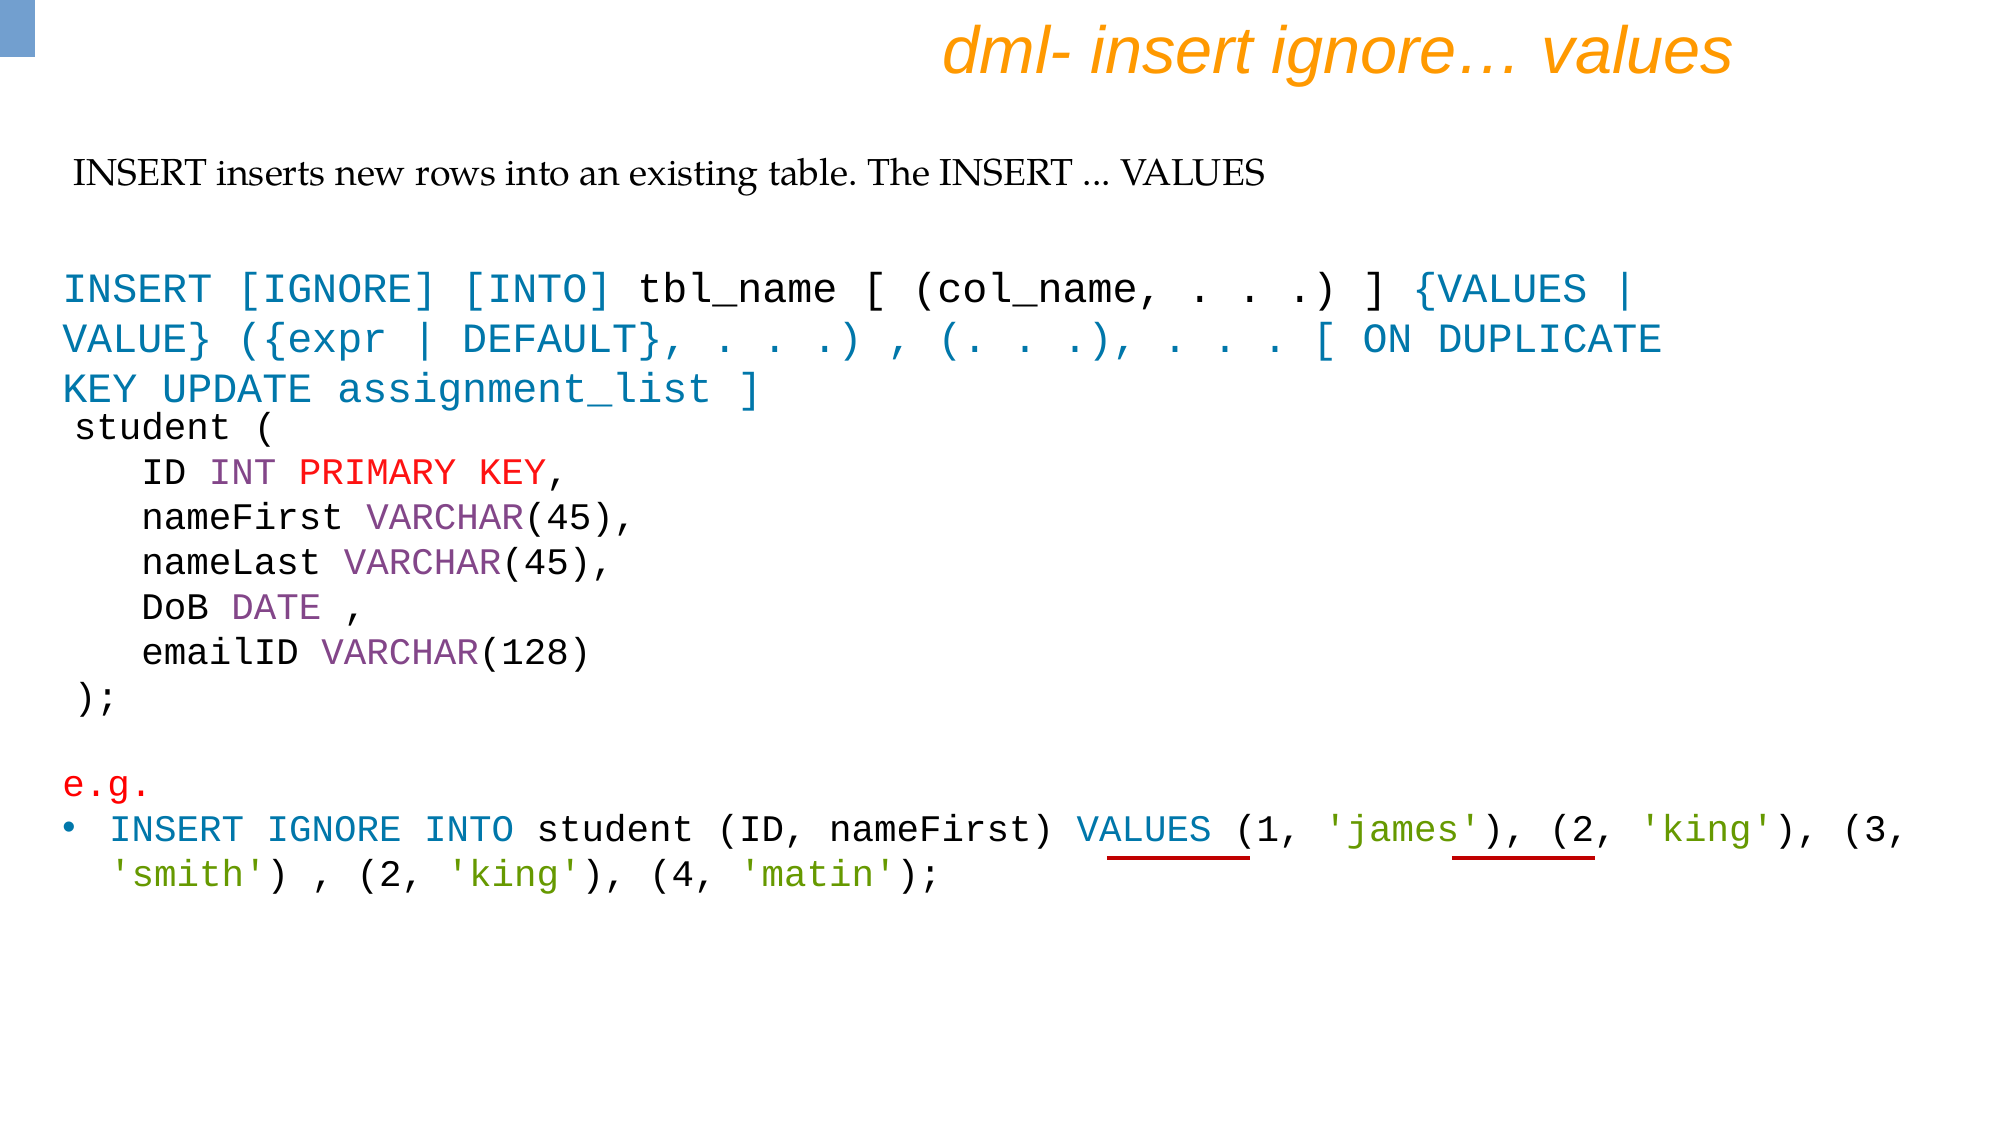

dml- insert ignore… values
INSERT inserts new rows into an existing table. The INSERT ... VALUES
INSERT [IGNORE] [INTO] tbl_name [ (col_name, . . .) ] {VALUES | VALUE} ({expr | DEFAULT}, . . .) , (. . .), . . . [ ON DUPLICATE KEY UPDATE assignment_list ]
student (
   ID INT PRIMARY KEY,
   nameFirst VARCHAR(45),
   nameLast VARCHAR(45),
   DoB DATE ,
   emailID VARCHAR(128)
);
e.g.
INSERT IGNORE INTO student (ID, nameFirst) VALUES (1, 'james'), (2, 'king'), (3, 'smith') , (2, 'king'), (4, 'matin');